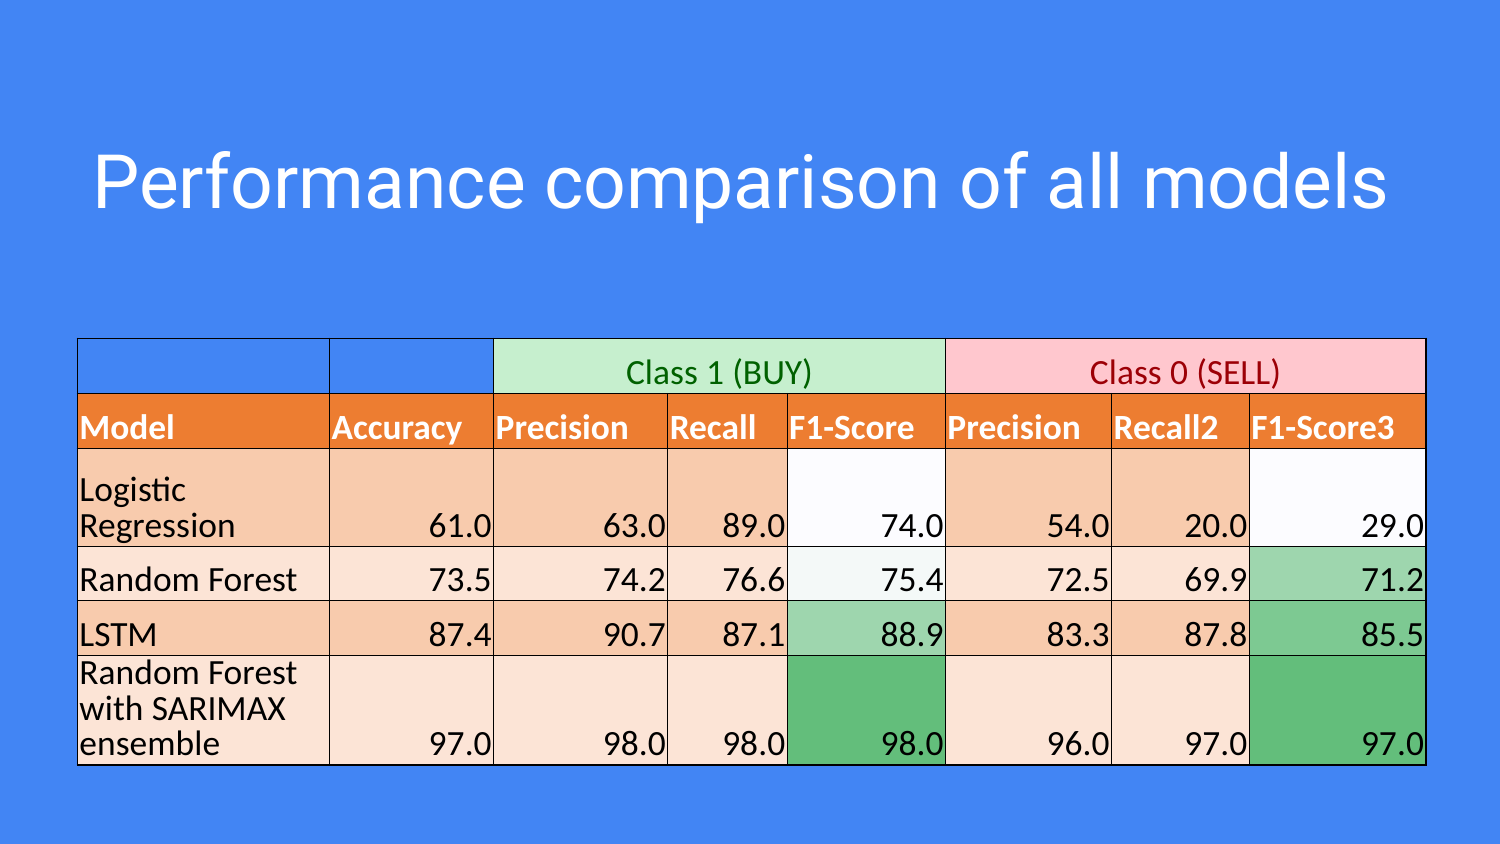

# Performance comparison of all models
|  |  | Class 1 (BUY) |  |  | Class 0 (SELL) |  |  |
| --- | --- | --- | --- | --- | --- | --- | --- |
| Model | Accuracy | Precision | Recall | F1-Score | Precision | Recall2 | F1-Score3 |
| Logistic Regression | 61.0 | 63.0 | 89.0 | 74.0 | 54.0 | 20.0 | 29.0 |
| Random Forest | 73.5 | 74.2 | 76.6 | 75.4 | 72.5 | 69.9 | 71.2 |
| LSTM | 87.4 | 90.7 | 87.1 | 88.9 | 83.3 | 87.8 | 85.5 |
| Random Forest with SARIMAX ensemble | 97.0 | 98.0 | 98.0 | 98.0 | 96.0 | 97.0 | 97.0 |